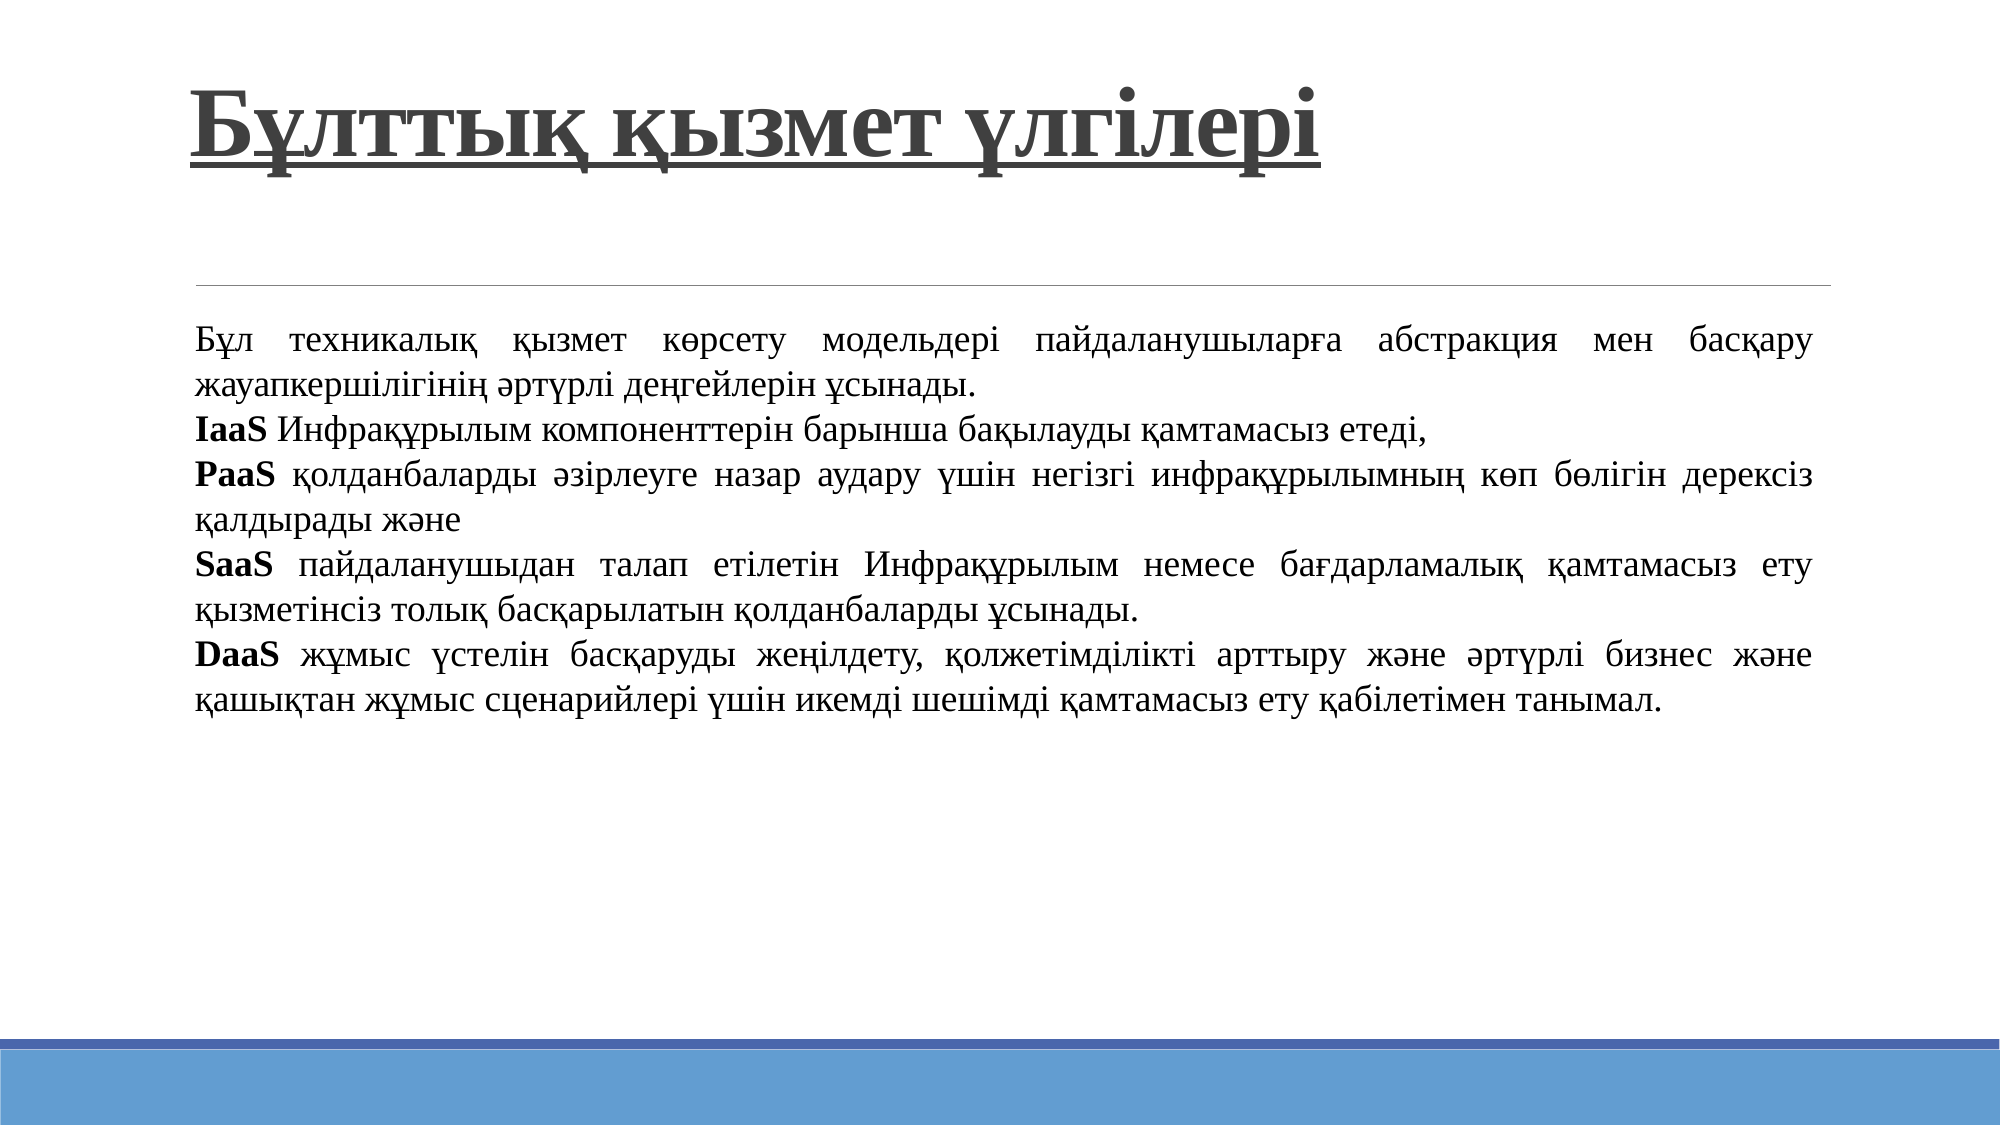

# Бұлттық қызмет үлгілері
Бұл техникалық қызмет көрсету модельдері пайдаланушыларға абстракция мен басқару жауапкершілігінің әртүрлі деңгейлерін ұсынады.
IaaS Инфрақұрылым компоненттерін барынша бақылауды қамтамасыз етеді,
PaaS қолданбаларды әзірлеуге назар аудару үшін негізгі инфрақұрылымның көп бөлігін дерексіз қалдырады және
SaaS пайдаланушыдан талап етілетін Инфрақұрылым немесе бағдарламалық қамтамасыз ету қызметінсіз толық басқарылатын қолданбаларды ұсынады.
DaaS жұмыс үстелін басқаруды жеңілдету, қолжетімділікті арттыру және әртүрлі бизнес және қашықтан жұмыс сценарийлері үшін икемді шешімді қамтамасыз ету қабілетімен танымал.